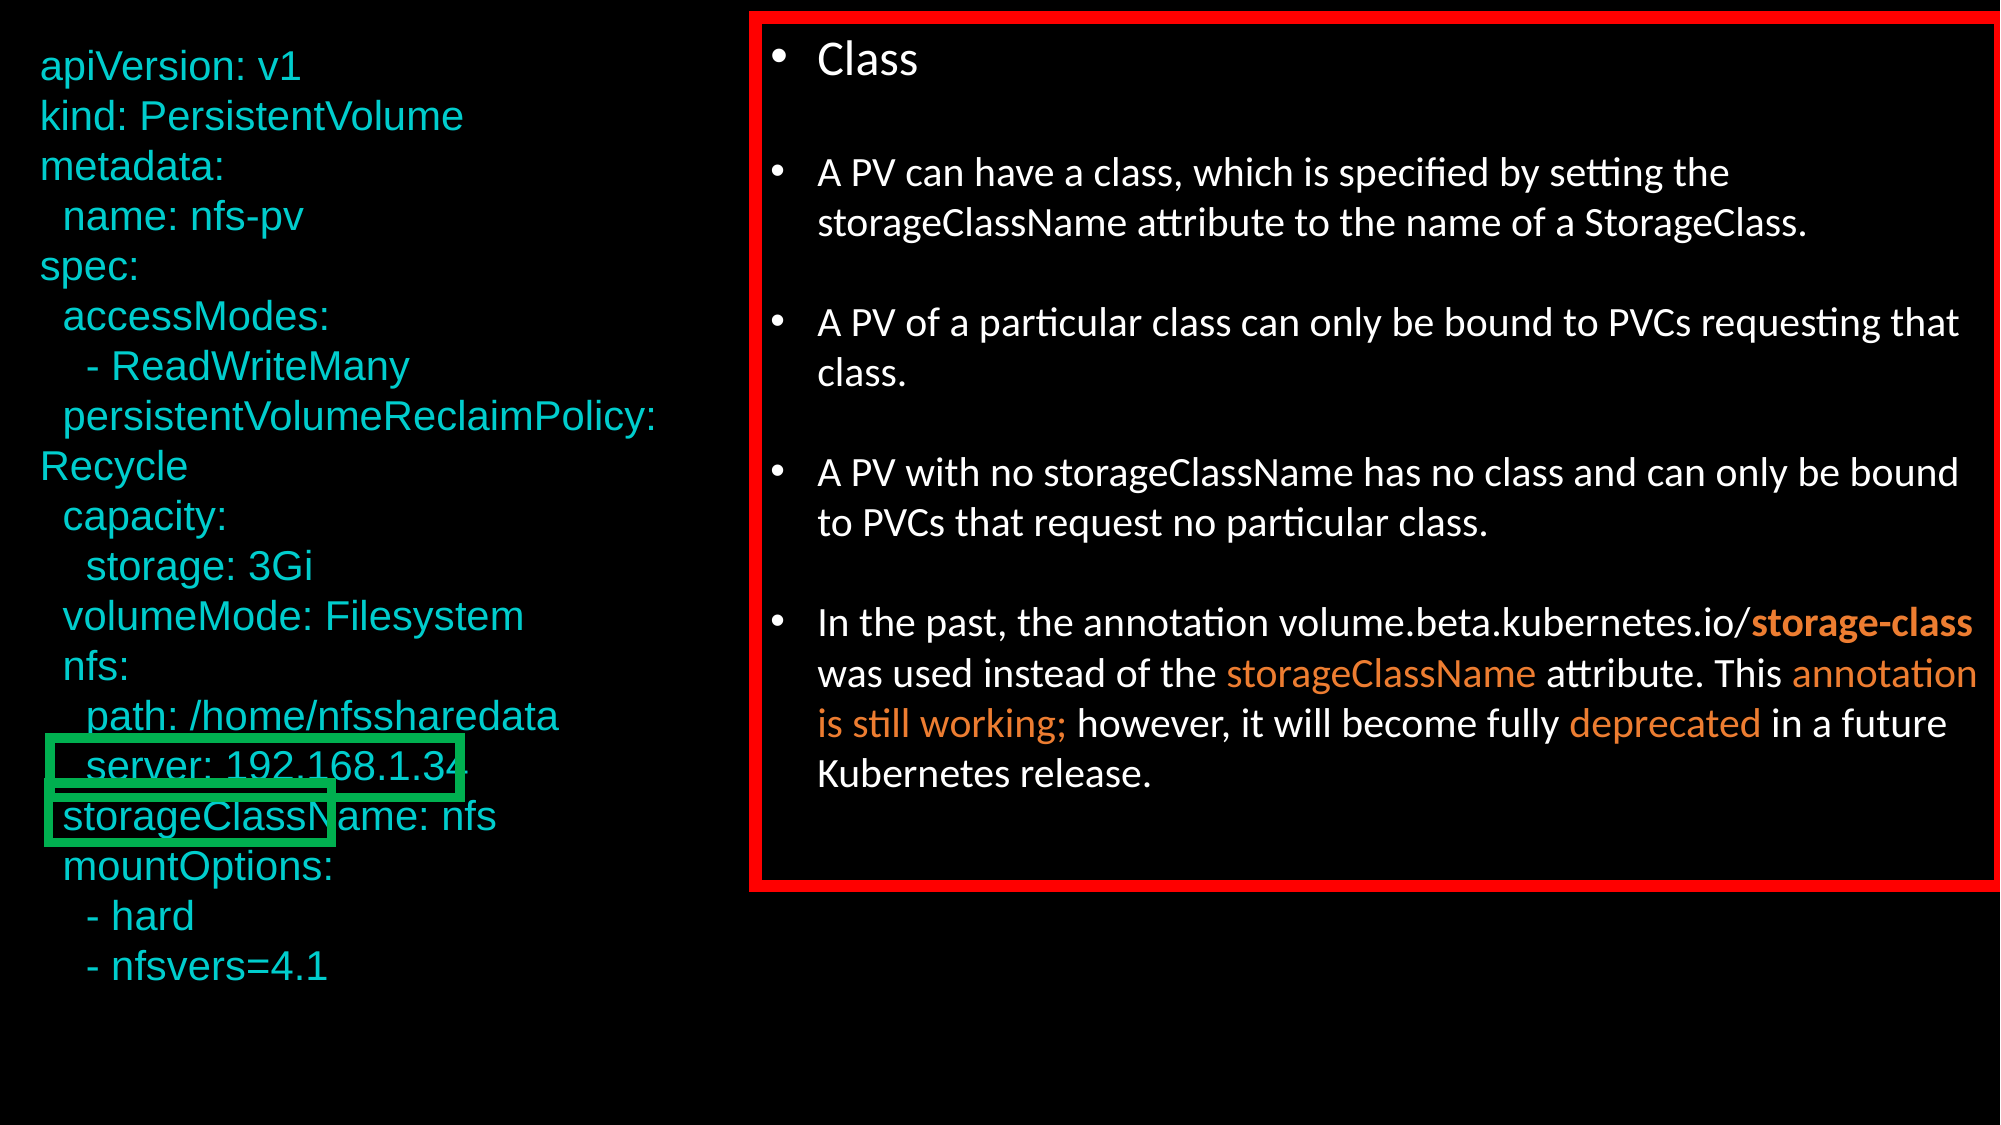

Class

A PV can have a class, which is specified by setting the storageClassName attribute to the name of a StorageClass.

A PV of a particular class can only be bound to PVCs requesting that class.

A PV with no storageClassName has no class and can only be bound to PVCs that request no particular class.

In the past, the annotation volume.beta.kubernetes.io/storage-class was used instead of the storageClassName attribute. This annotation is still working; however, it will become fully deprecated in a future Kubernetes release.
apiVersion: v1
kind: PersistentVolume
metadata:
  name: nfs-pv
spec:
  accessModes:
    - ReadWriteMany
  persistentVolumeReclaimPolicy: Recycle
  capacity:
    storage: 3Gi
  volumeMode: Filesystem
  nfs:
    path: /home/nfssharedata
    server: 192.168.1.34
  storageClassName: nfs
  mountOptions:
    - hard
    - nfsvers=4.1